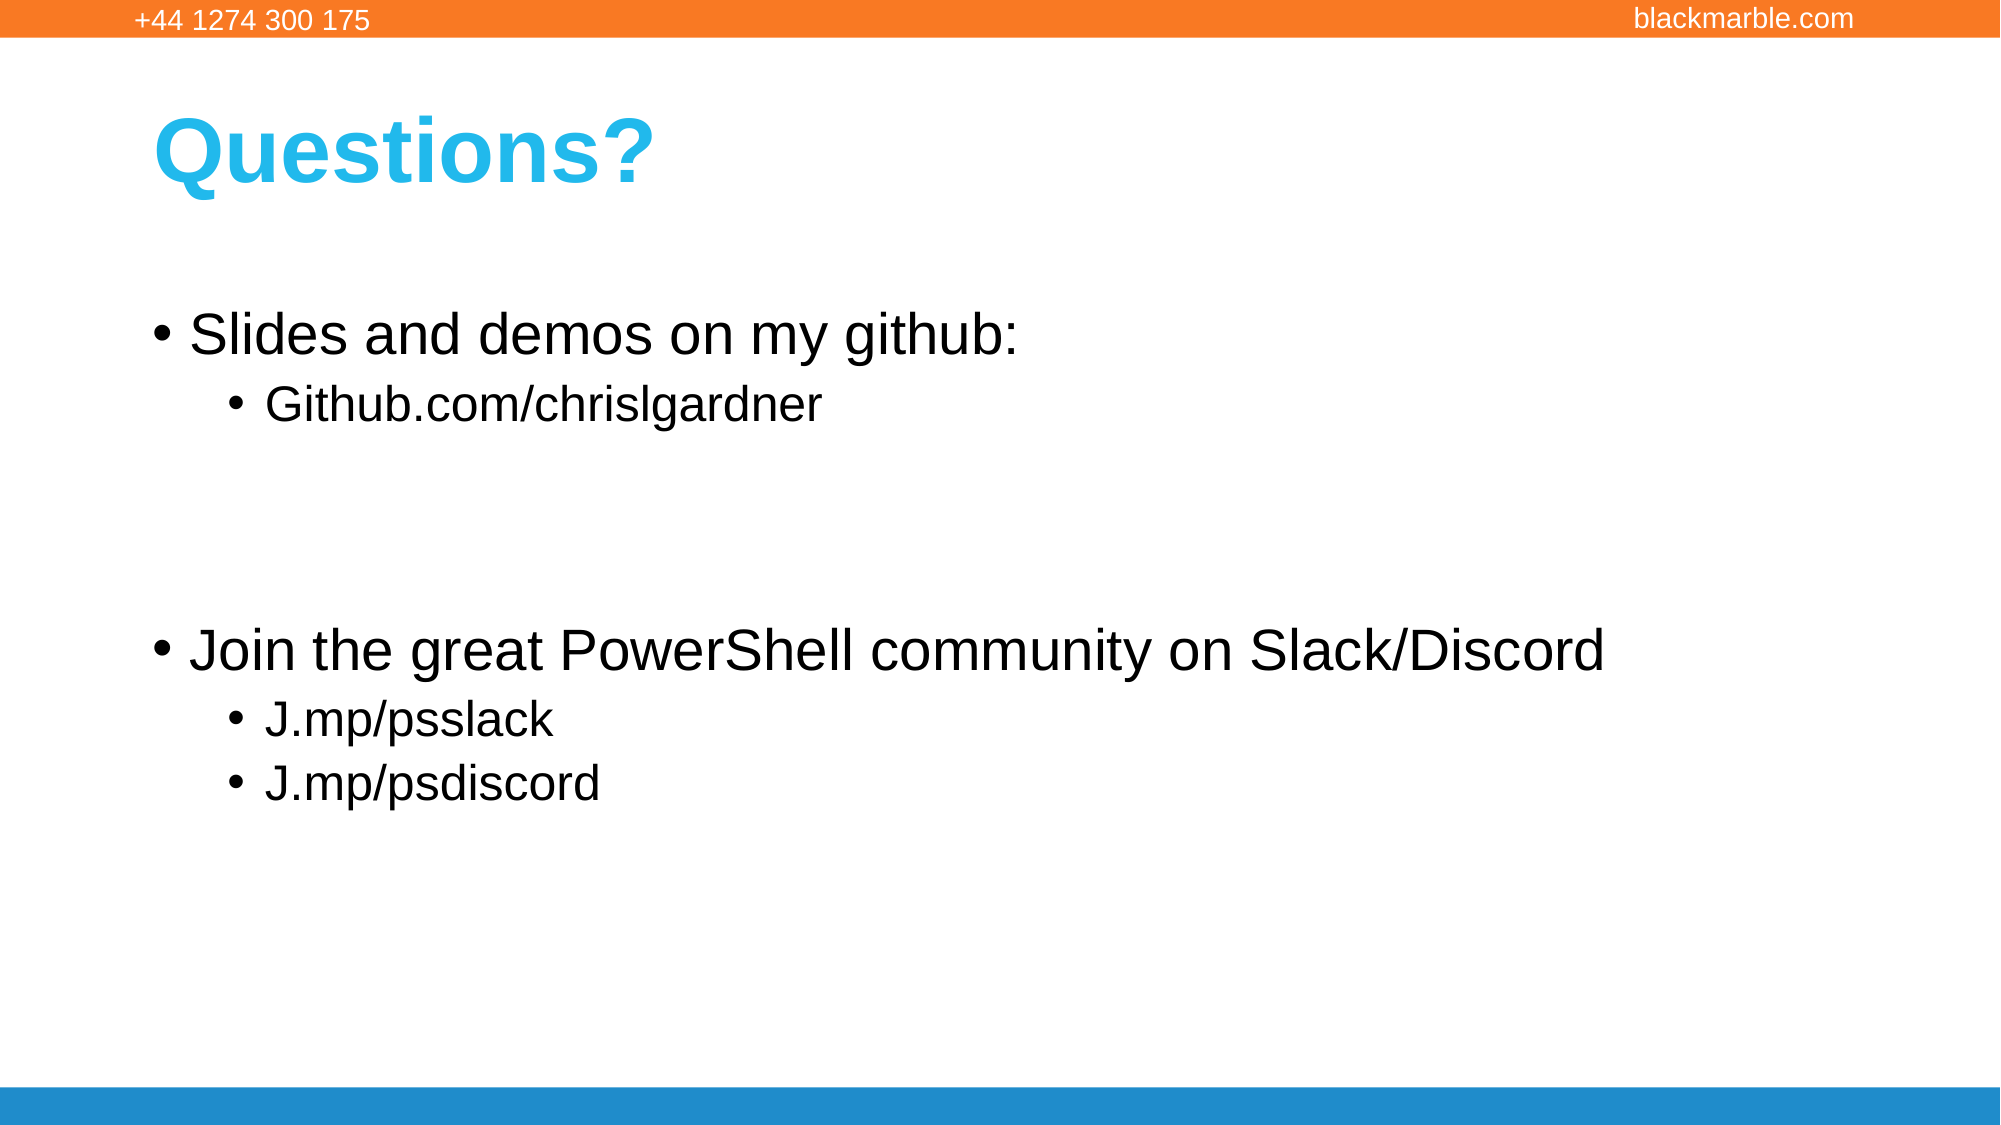

# Questions?
Slides and demos on my github:
Github.com/chrislgardner

Join the great PowerShell community on Slack/Discord
J.mp/psslack
J.mp/psdiscord